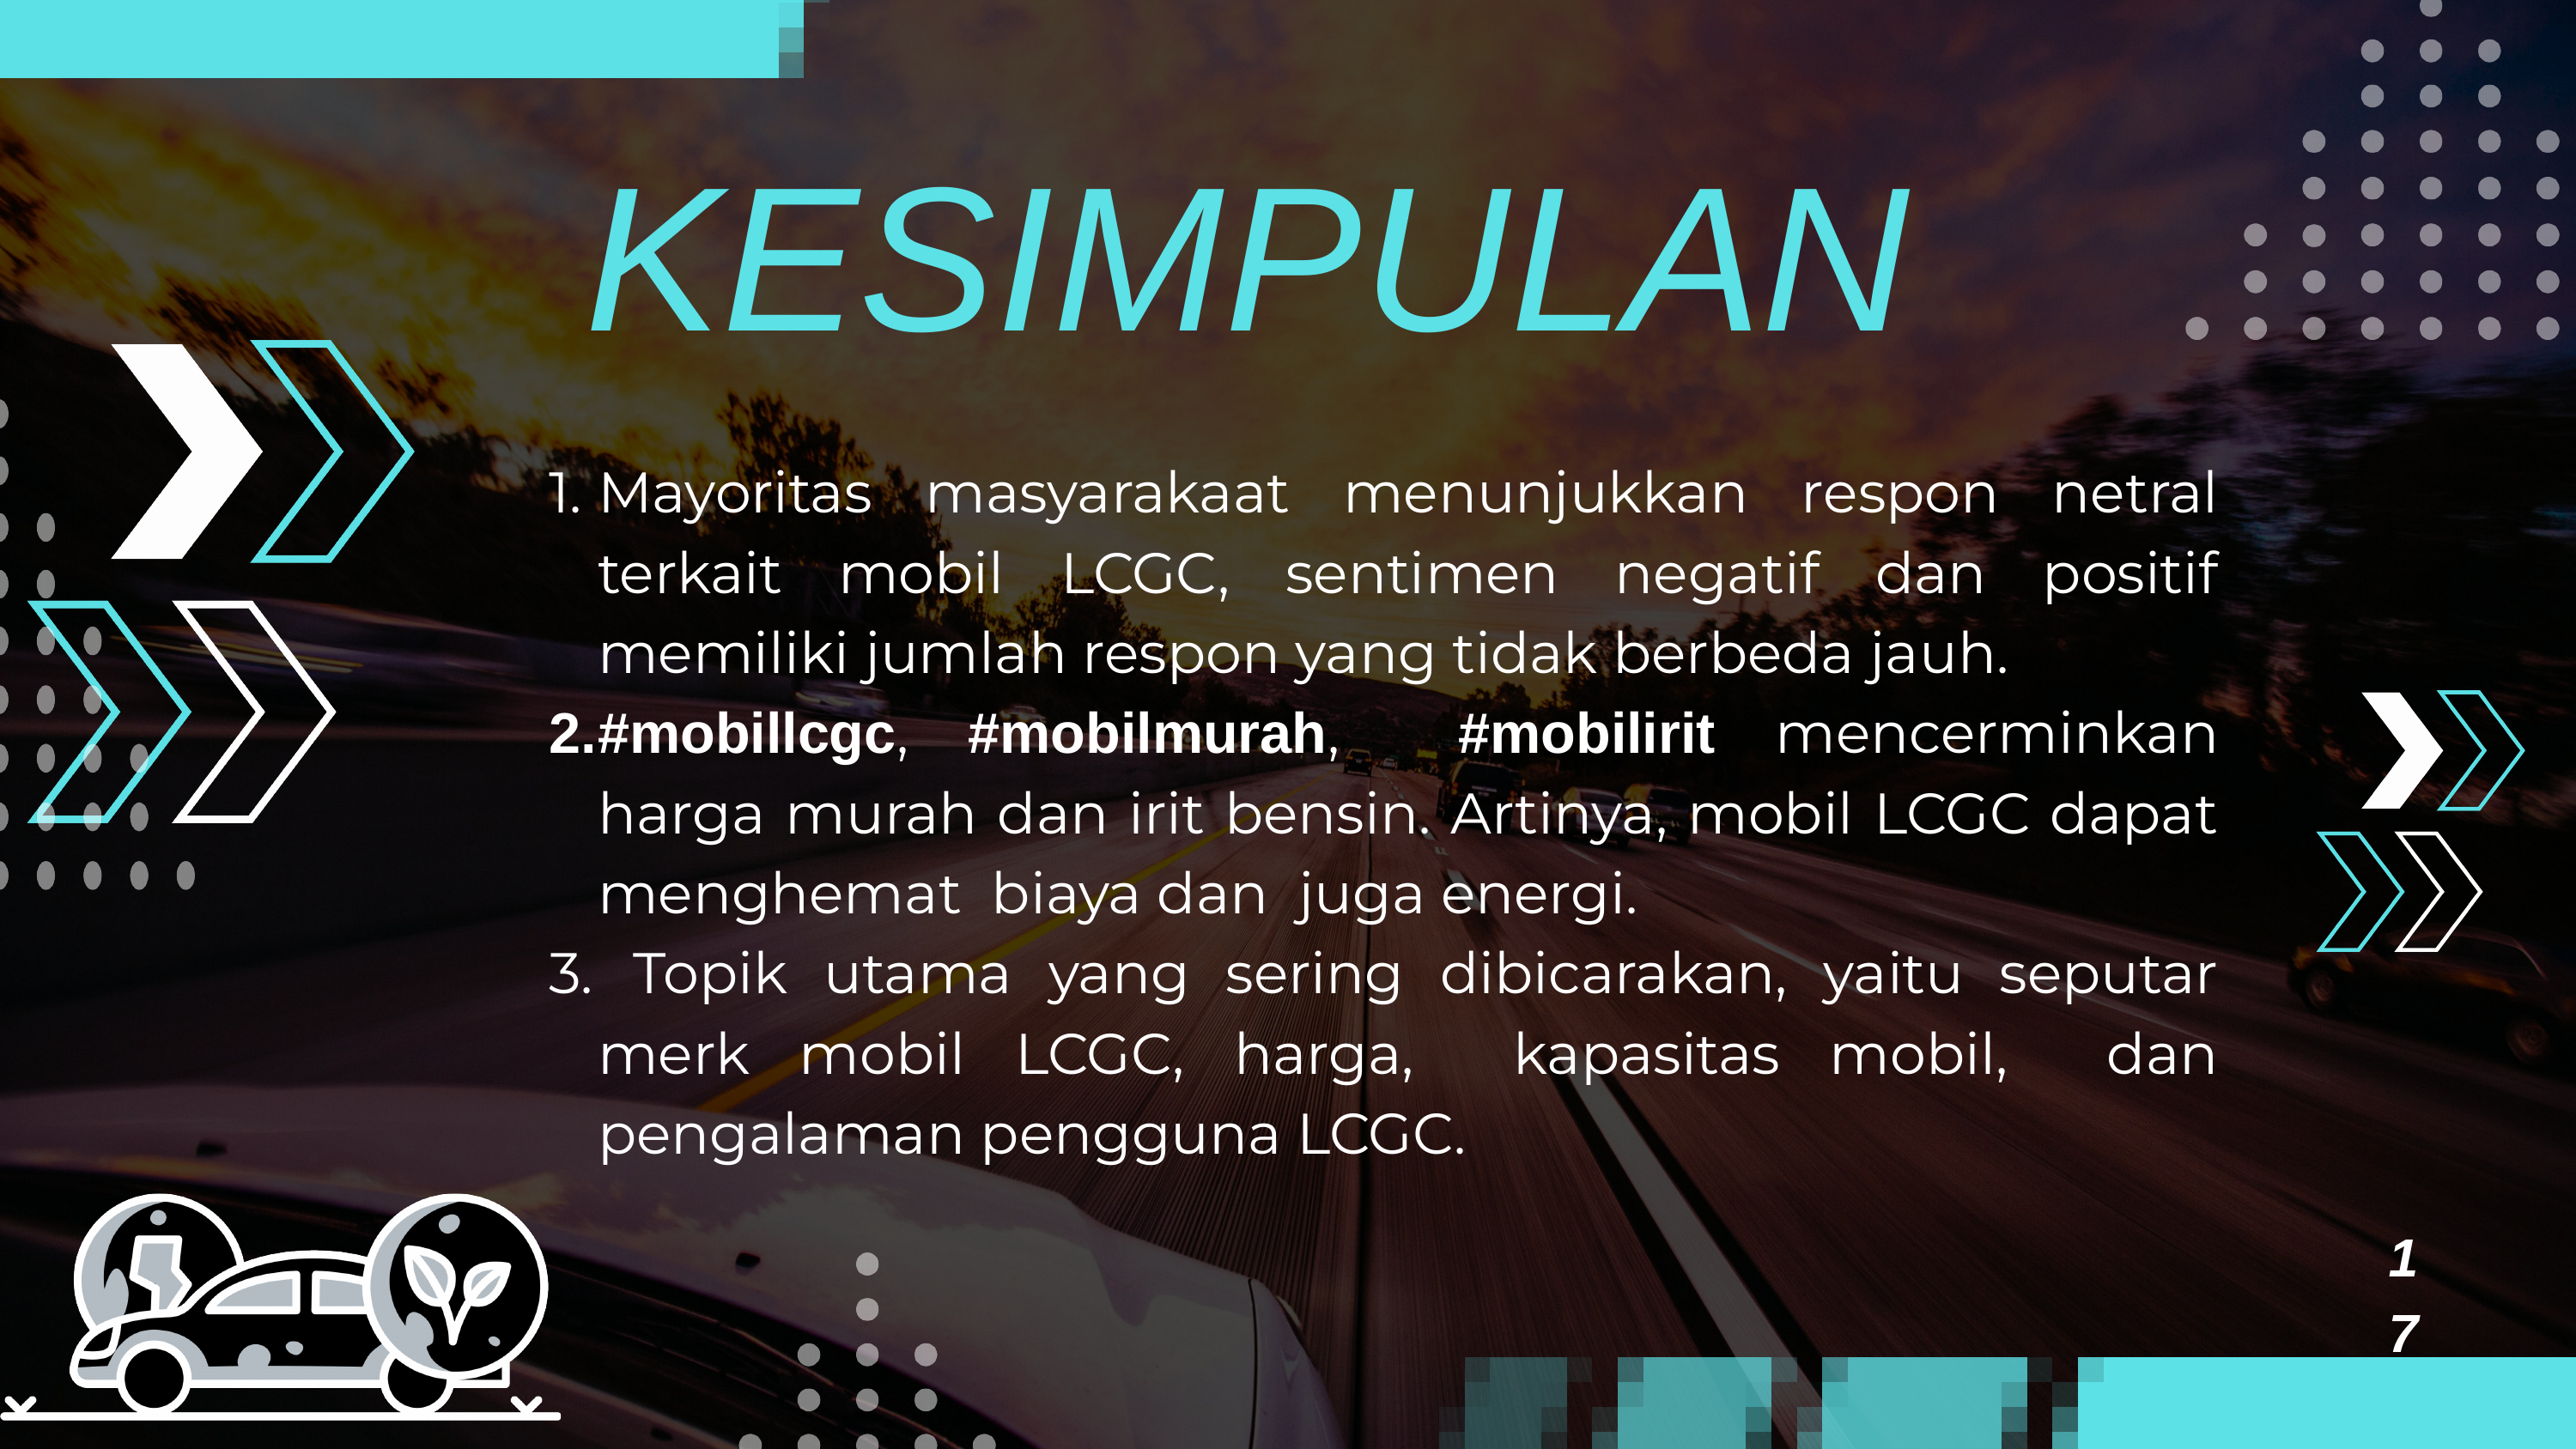

KESIMPULAN

Mayoritas masyarakaat menunjukkan respon netral terkait mobil LCGC, sentimen negatif dan positif memiliki jumlah respon yang tidak berbeda jauh.
#mobillcgc, #mobilmurah,  #mobilirit mencerminkan harga murah dan irit bensin. Artinya, mobil LCGC dapat menghemat  biaya dan  juga energi.
 Topik utama yang sering dibicarakan, yaitu seputar merk mobil LCGC, harga,  kapasitas mobil,  dan pengalaman pengguna LCGC.

17